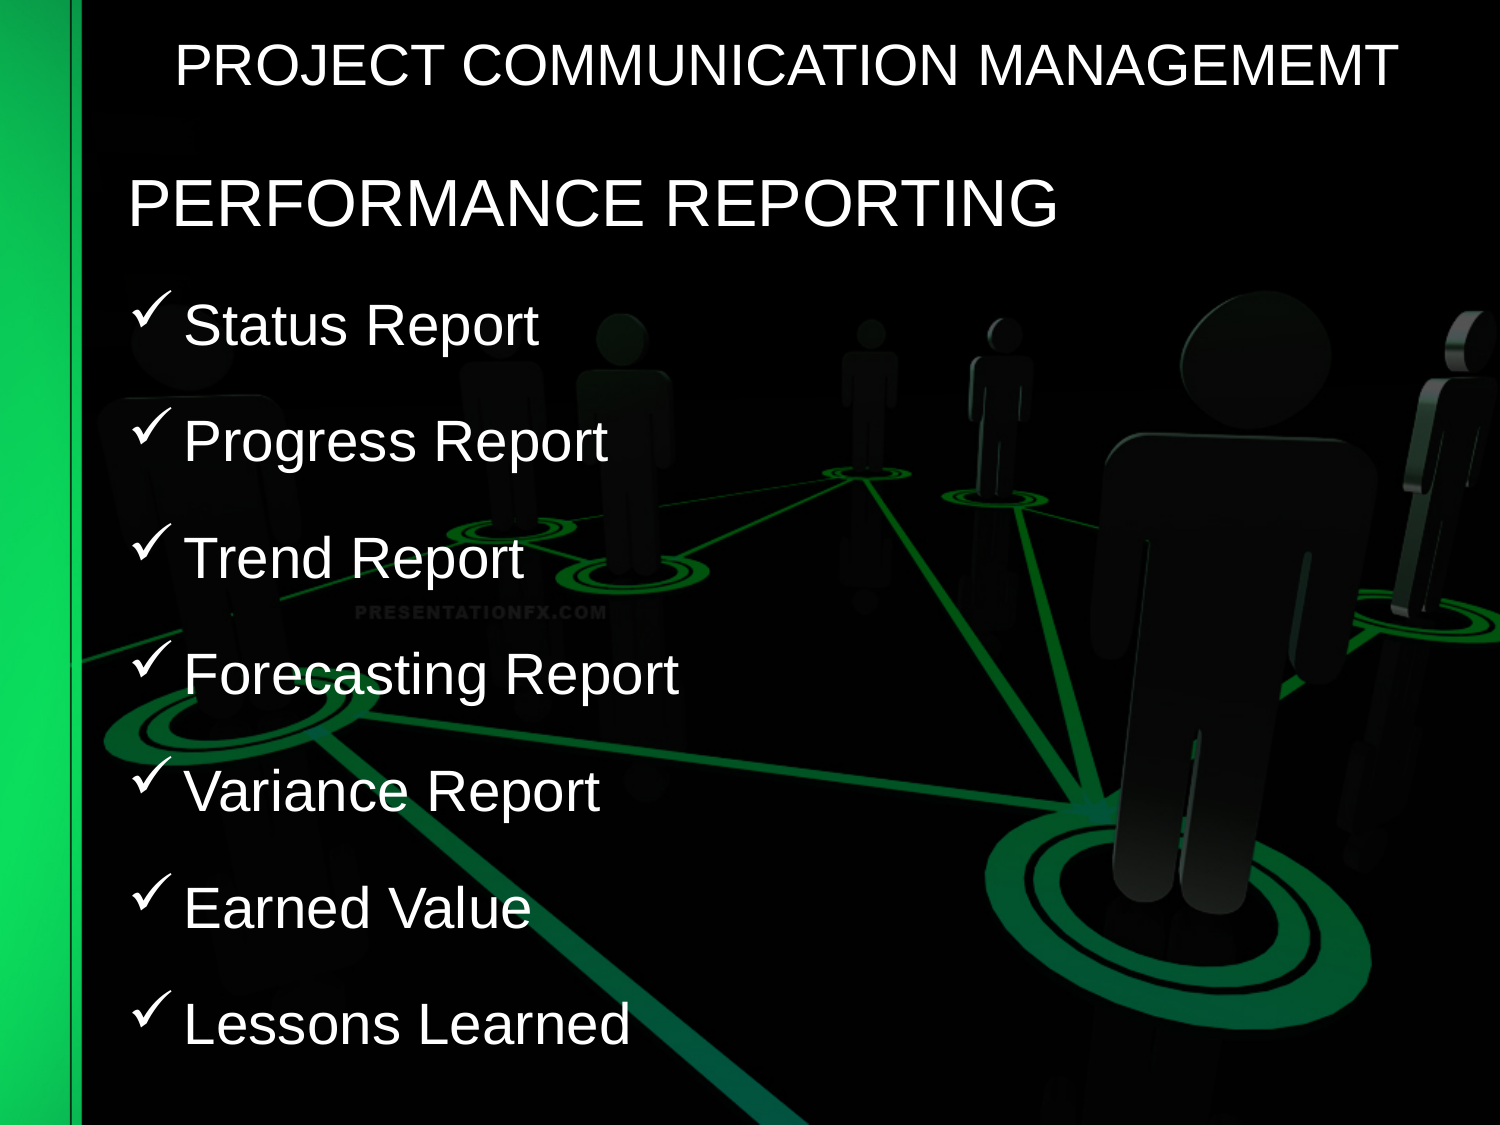

# PROJECT COMMUNICATION MANAGEMEMT
PERFORMANCE REPORTING
Status Report
Progress Report
Trend Report
Forecasting Report
Variance Report
Earned Value
Lessons Learned